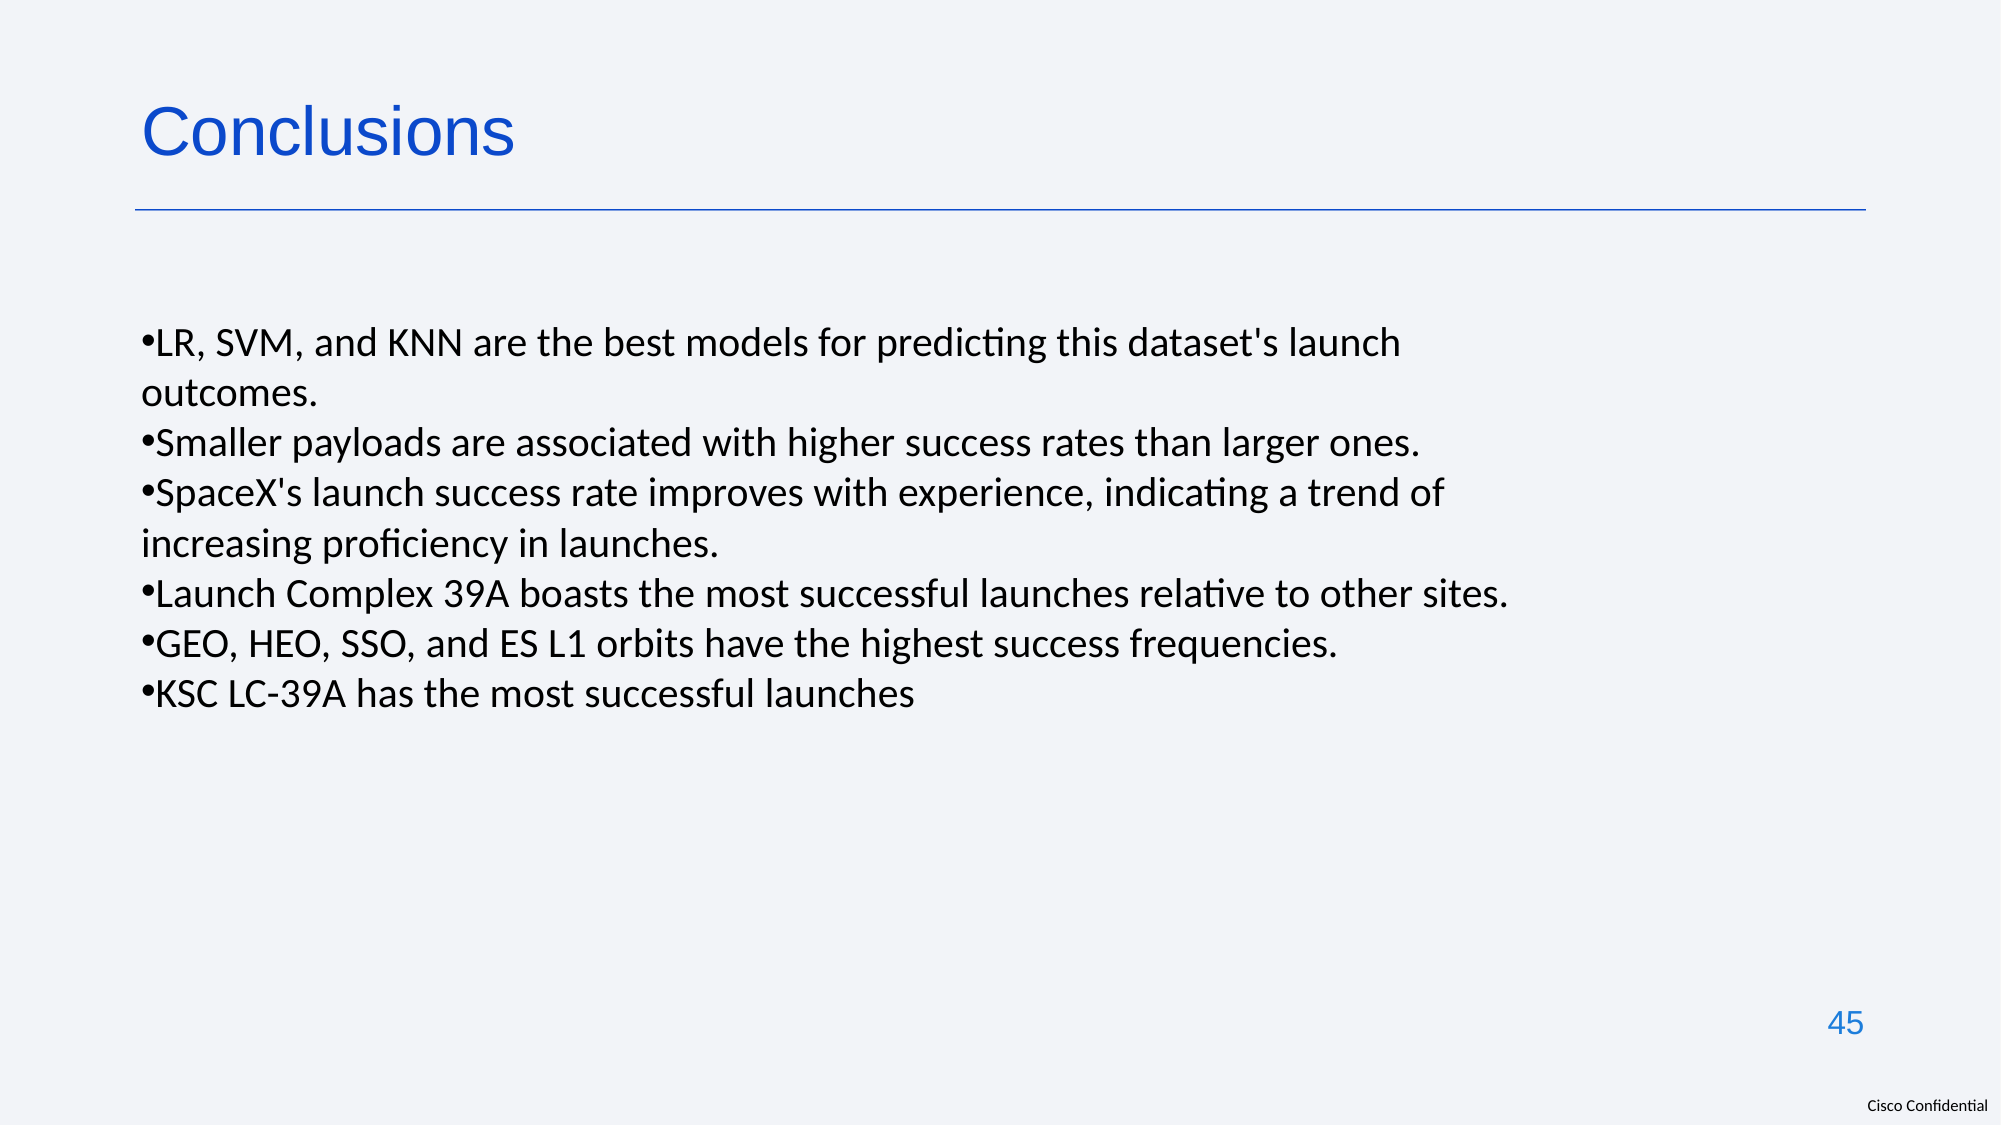

Conclusions
LR, SVM, and KNN are the best models for predicting this dataset's launch outcomes.
Smaller payloads are associated with higher success rates than larger ones.
SpaceX's launch success rate improves with experience, indicating a trend of increasing proficiency in launches.
Launch Complex 39A boasts the most successful launches relative to other sites.
GEO, HEO, SSO, and ES L1 orbits have the highest success frequencies.
KSC LC-39A has the most successful launches
45